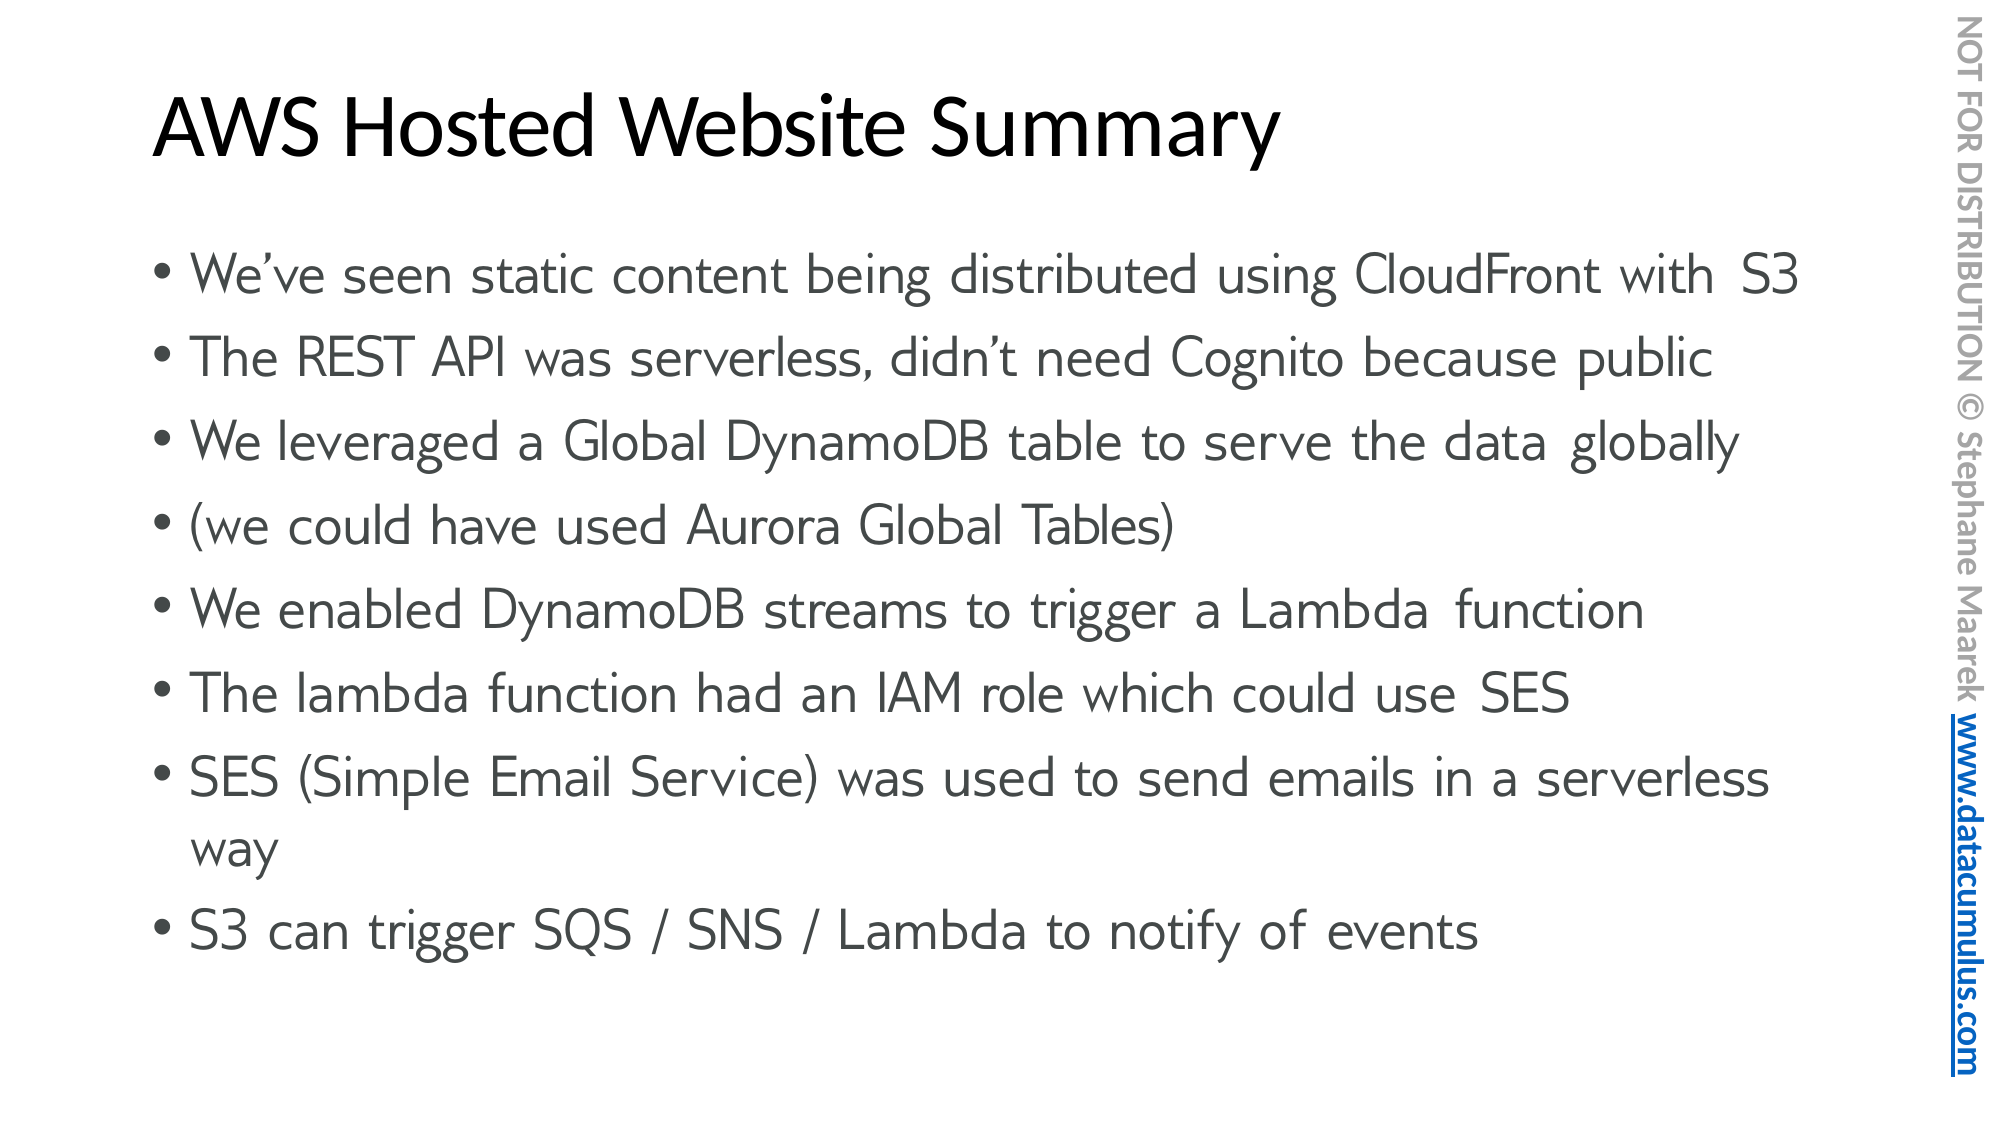

NOT FOR DISTRIBUTION © Stephane Maarek www.datacumulus.com
# AWS Hosted Website Summary
We’ve seen static content being distributed using CloudFront with S3
The REST API was serverless, didn’t need Cognito because public
We leveraged a Global DynamoDB table to serve the data globally
(we could have used Aurora Global Tables)
We enabled DynamoDB streams to trigger a Lambda function
The lambda function had an IAM role which could use SES
SES (Simple Email Service) was used to send emails in a serverless way
S3 can trigger SQS / SNS / Lambda to notify of events
© Stephane Maarek